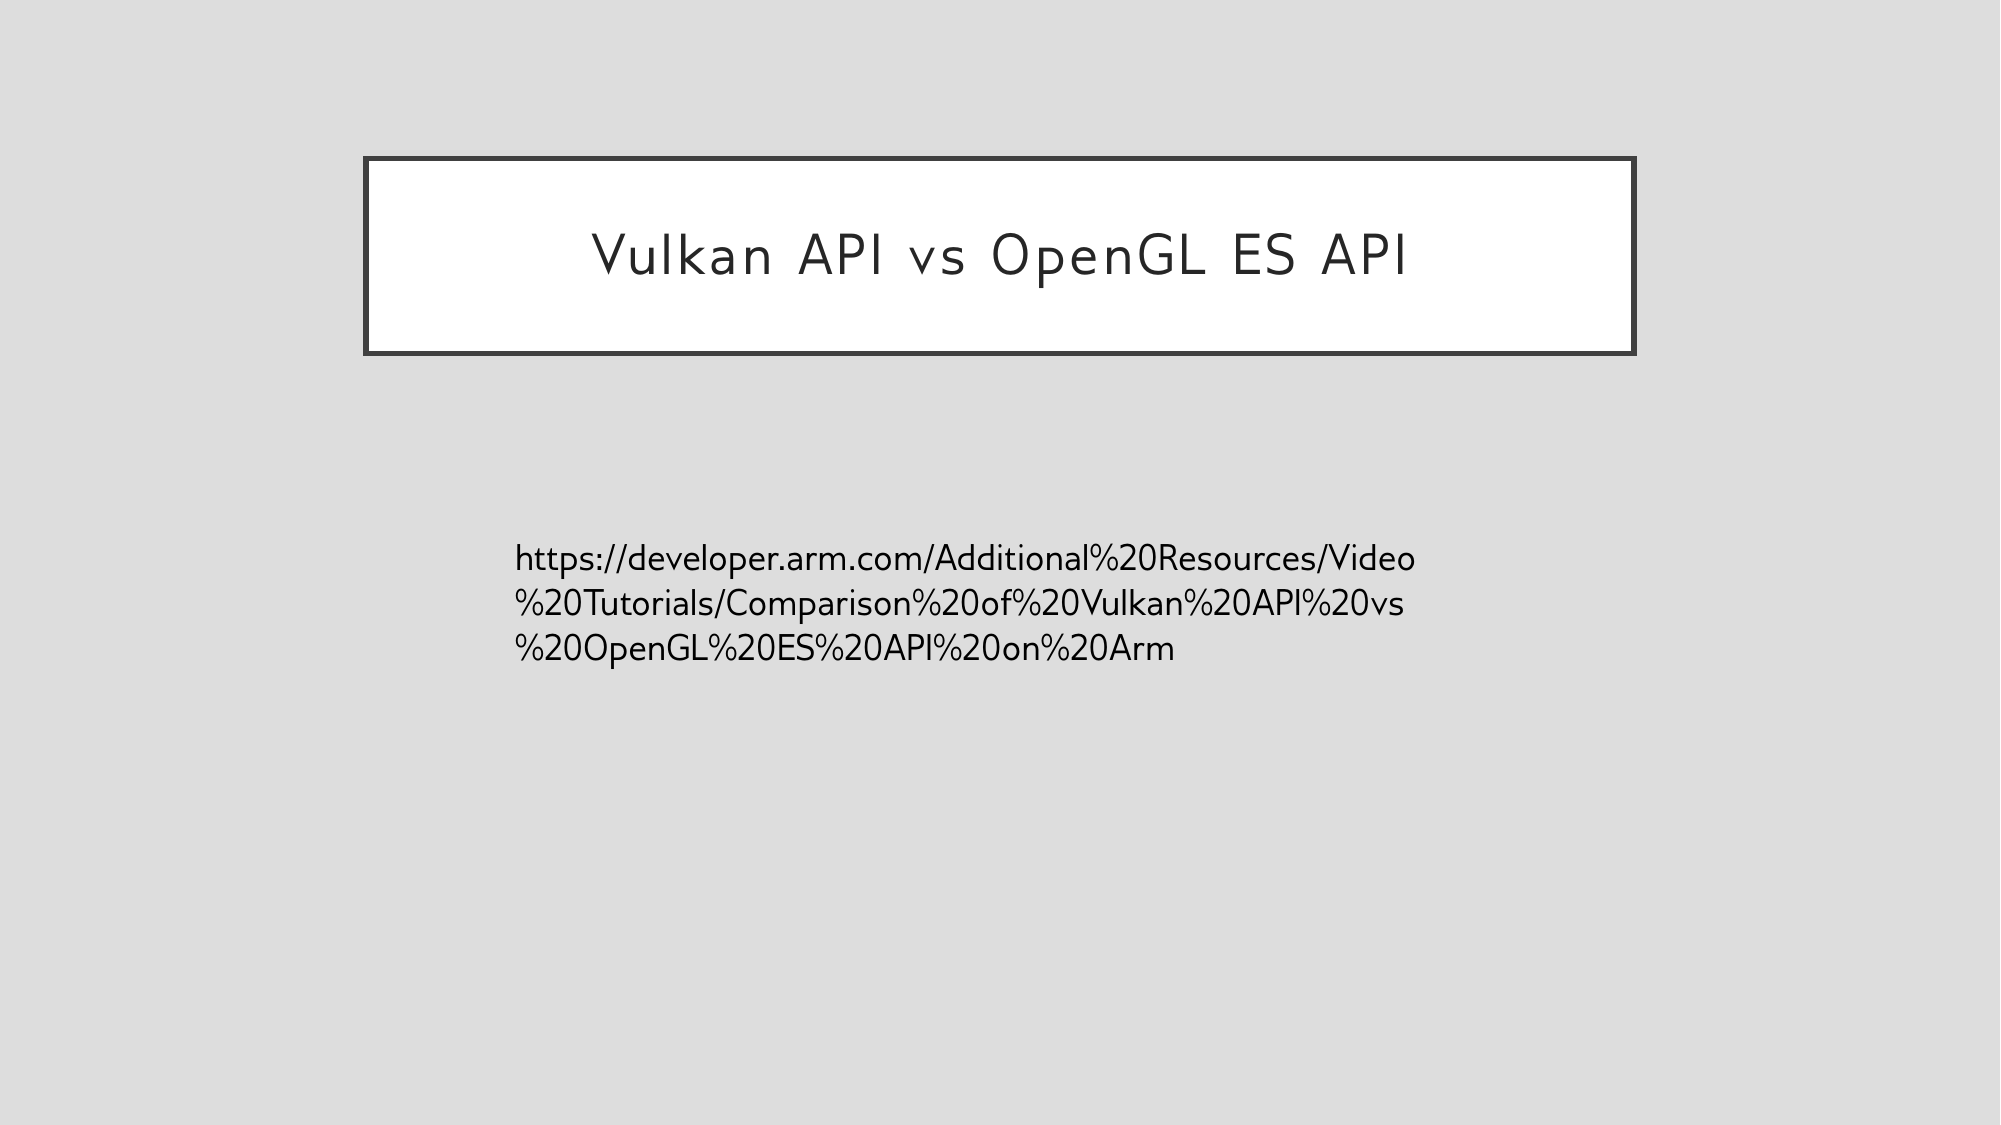

# Vulkan API vs OpenGL ES API
https://developer.arm.com/Additional%20Resources/Video%20Tutorials/Comparison%20of%20Vulkan%20API%20vs%20OpenGL%20ES%20API%20on%20Arm